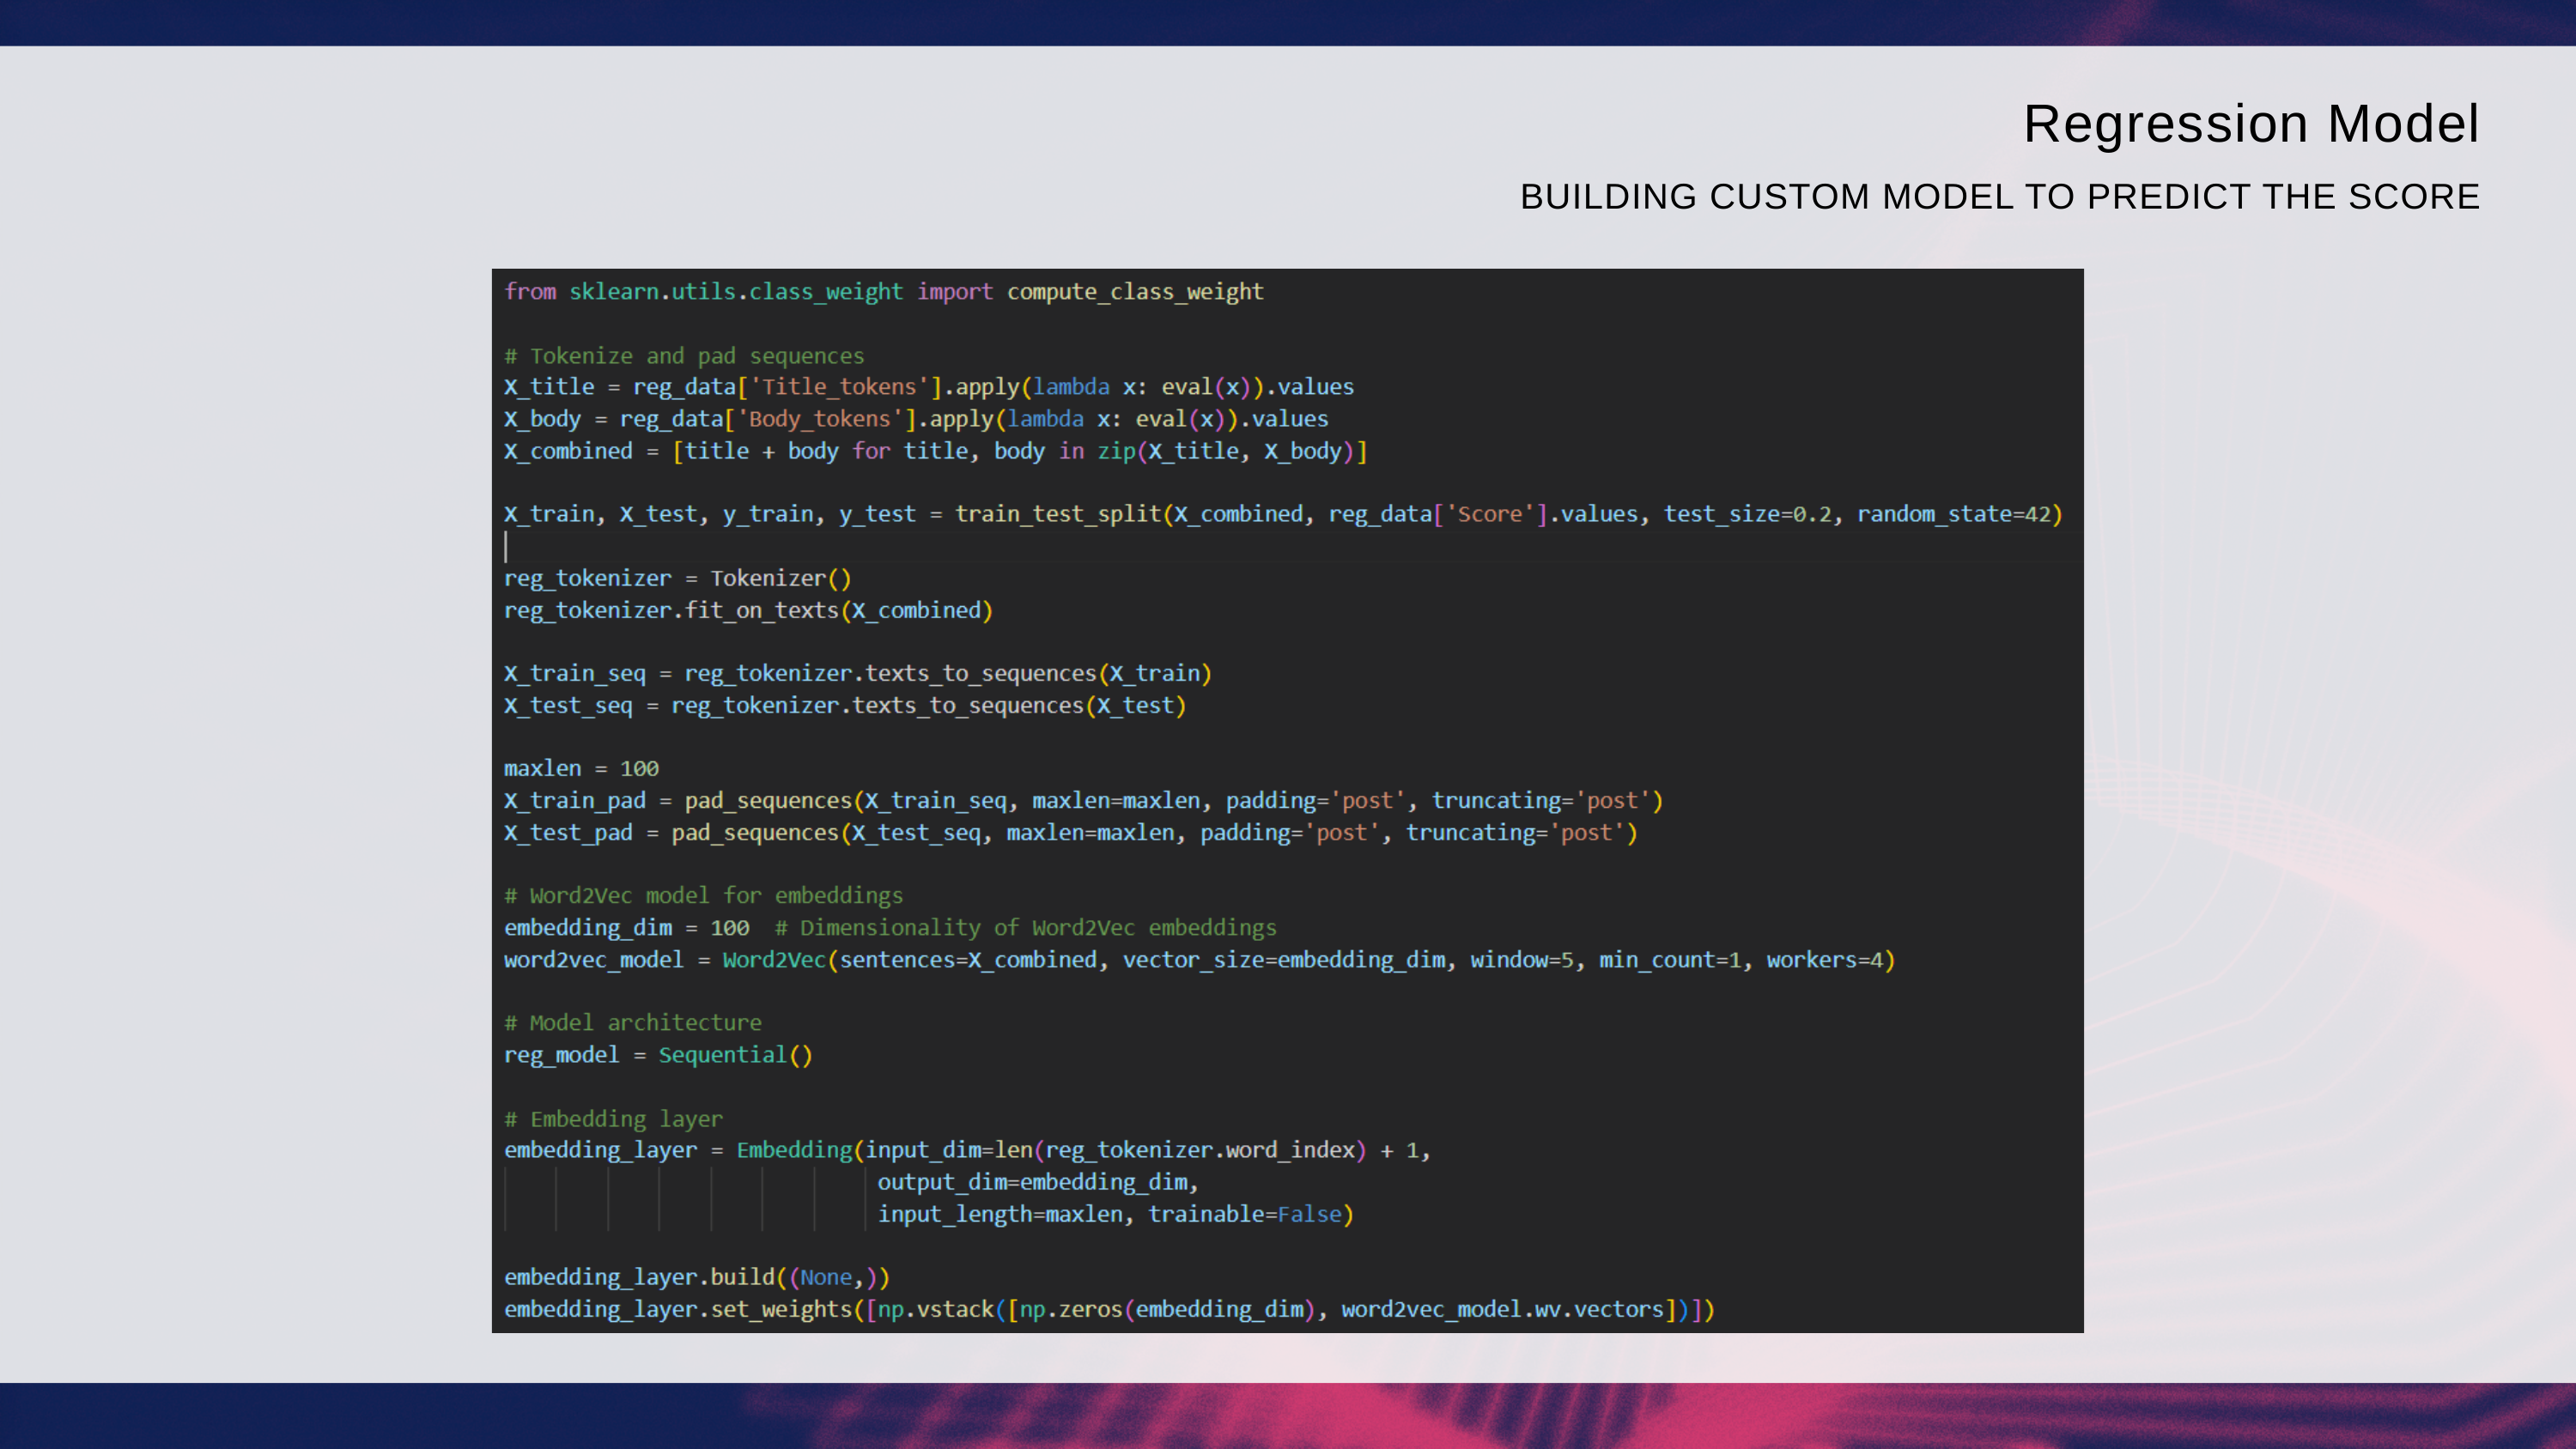

Regression Model
BUILDING CUSTOM MODEL TO PREDICT THE SCORE